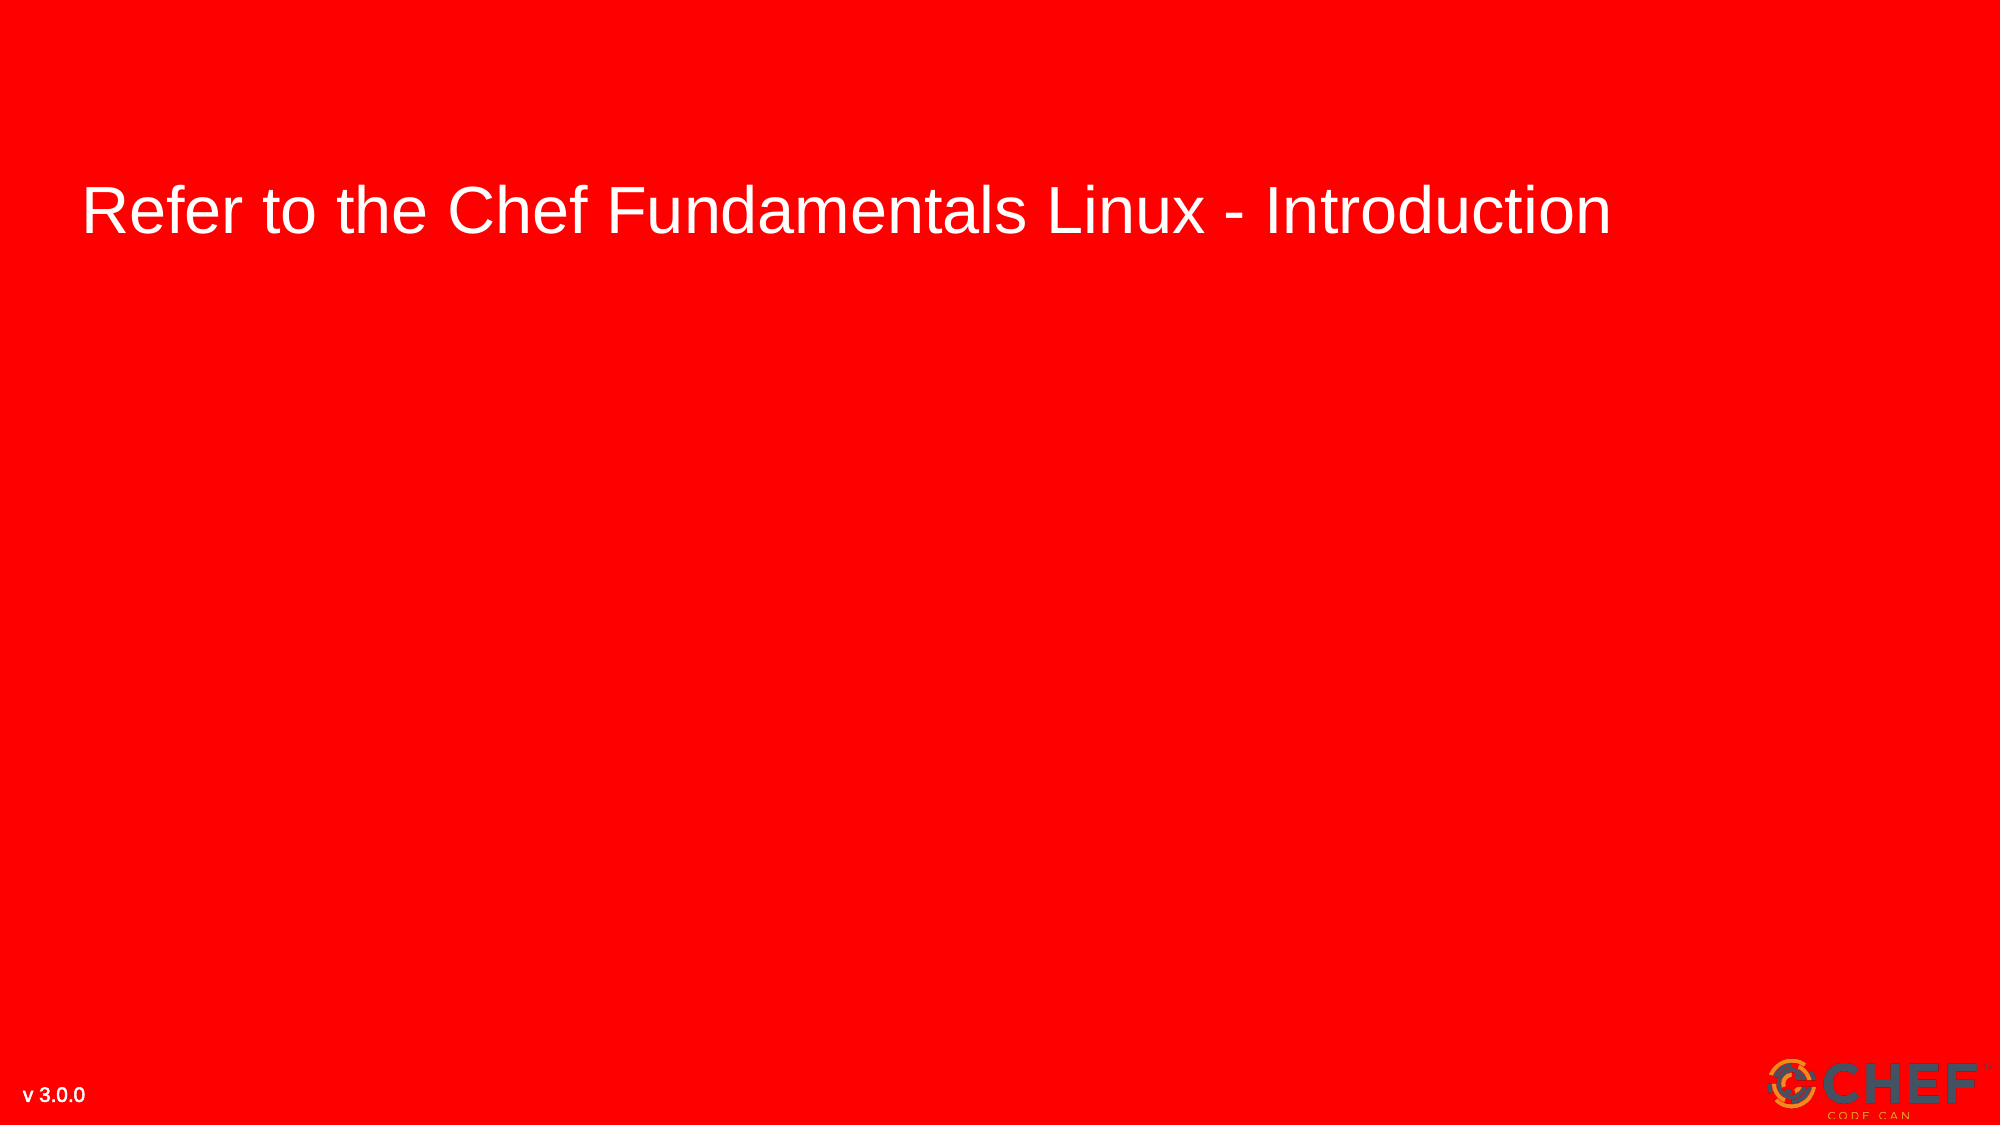

#
Refer to the Chef Fundamentals Linux - Introduction